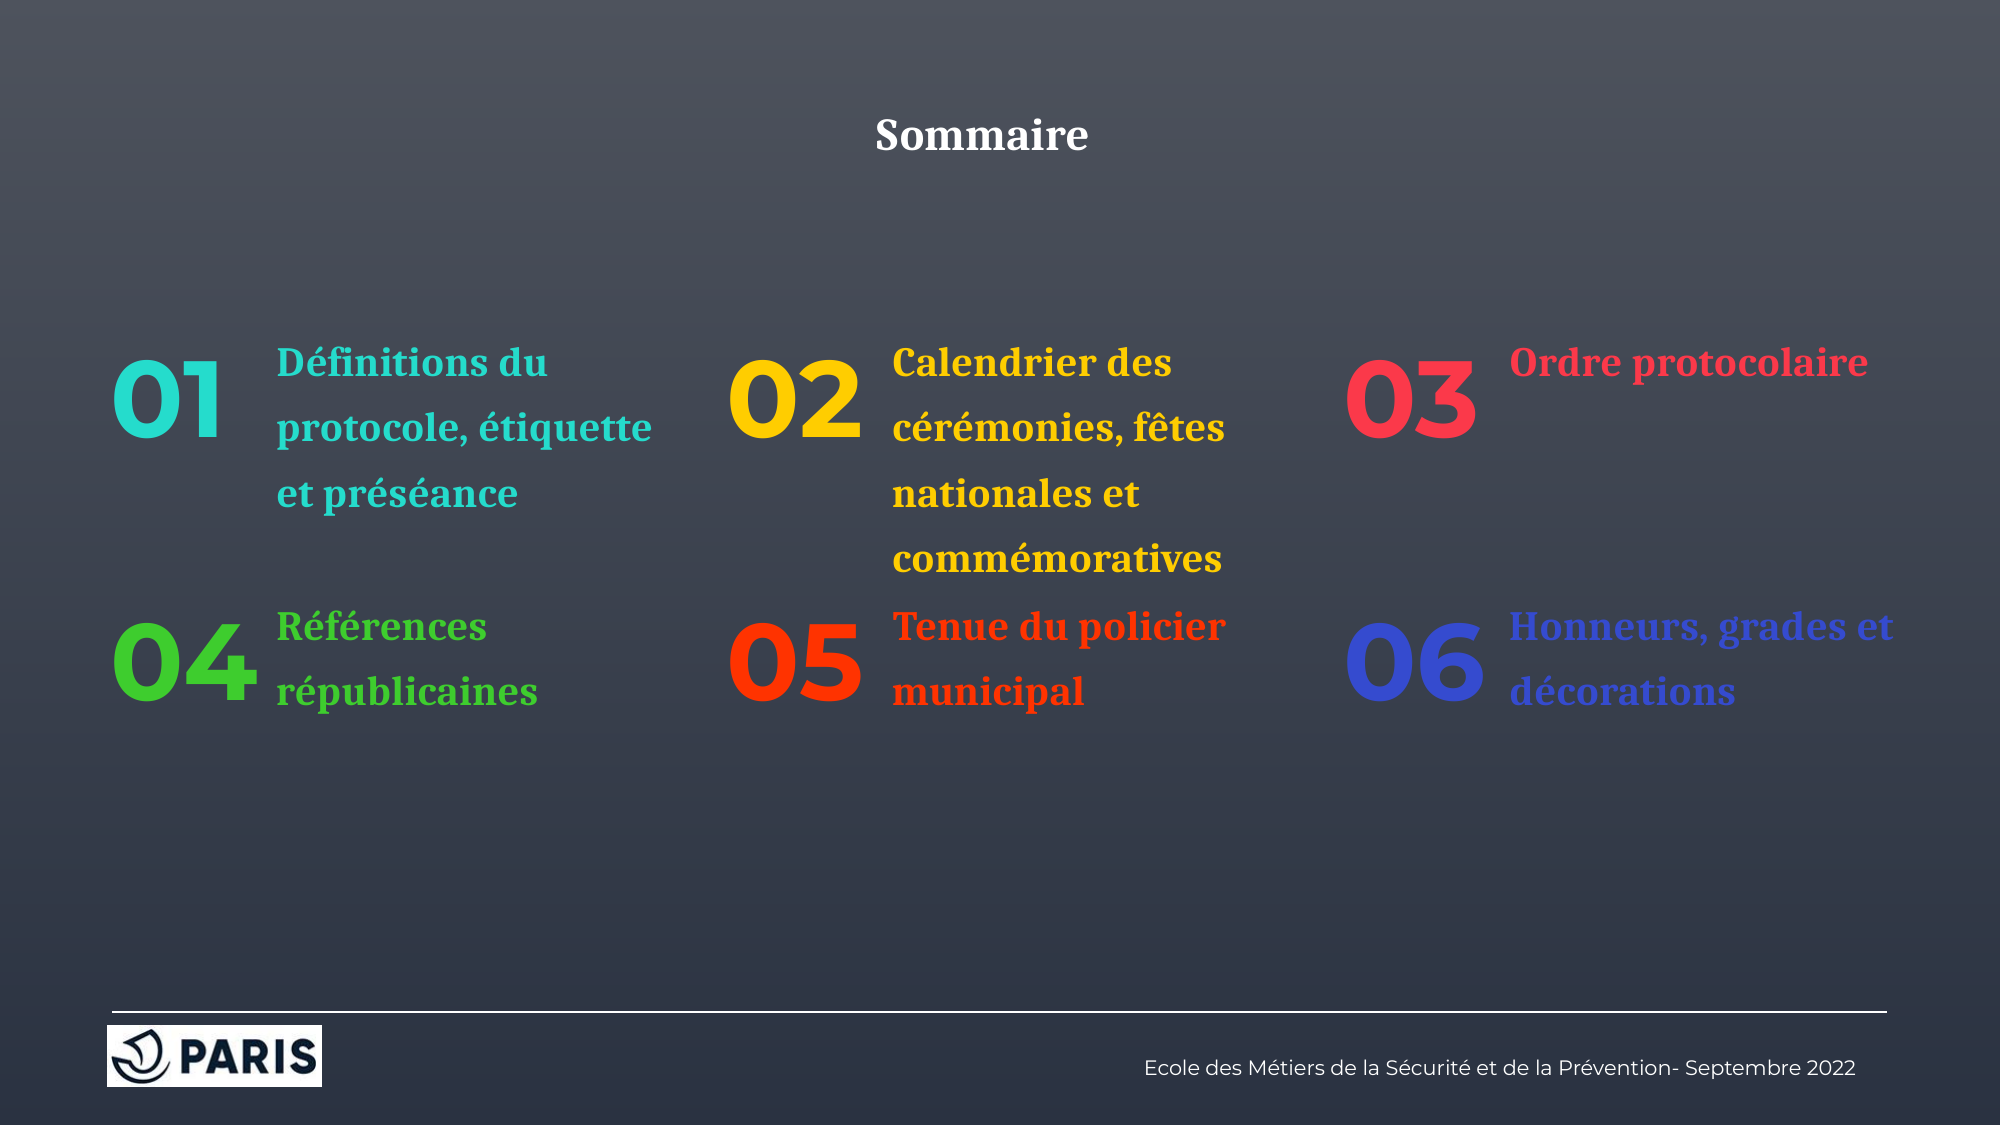

# Sommaire
01
02
03
Définitions du protocole, étiquette et préséance

Calendrier des cérémonies, fêtes nationales et commémoratives

Ordre protocolaire

04
05
06
Références républicaines
Tenue du policier municipal

Honneurs, grades et décorations
Ecole des Métiers de la Sécurité et de la Prévention- Septembre 2022